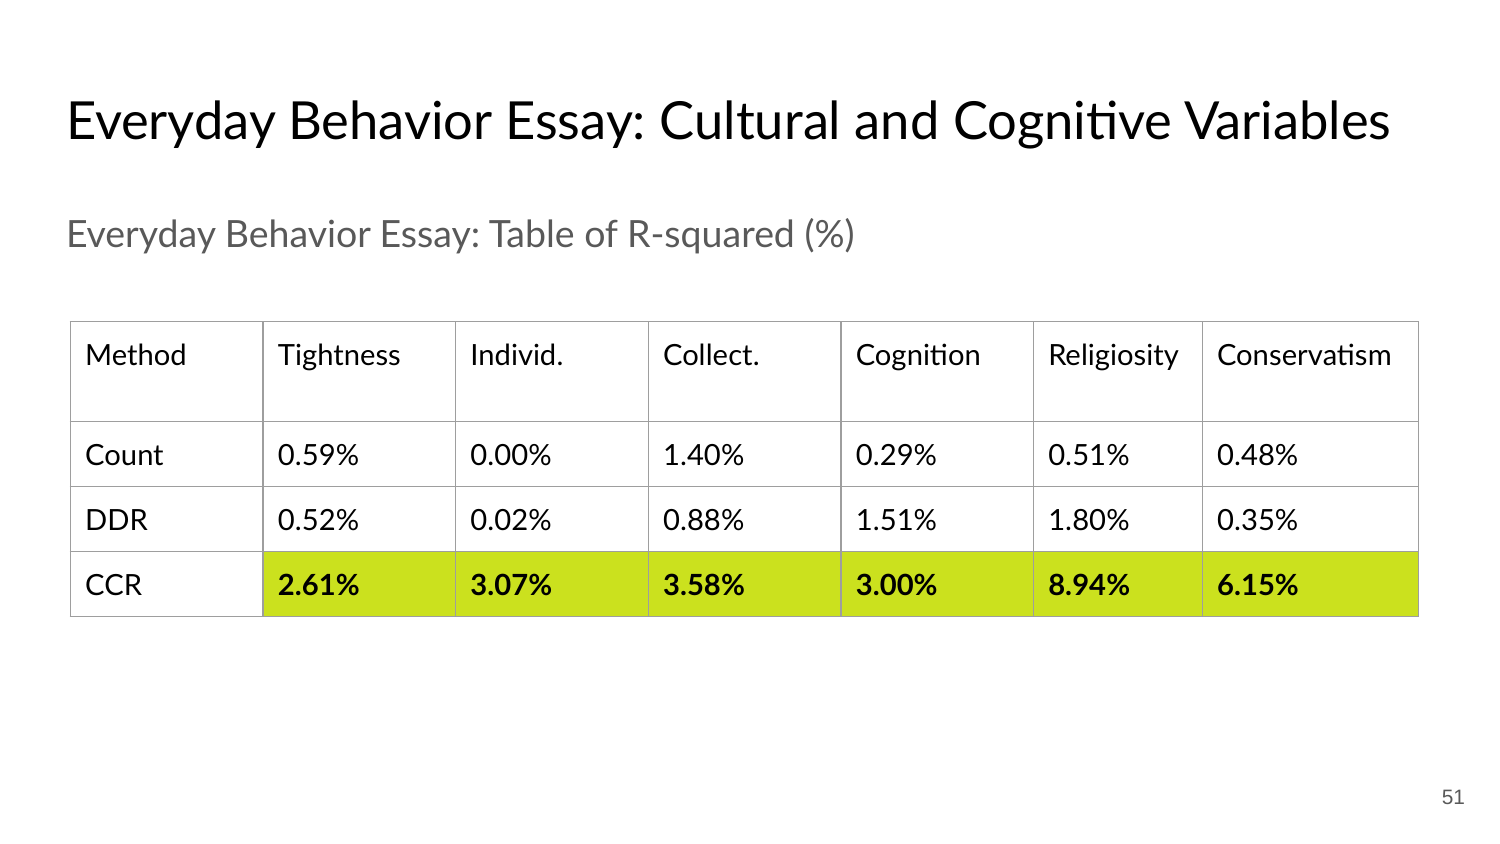

# Everyday Behavior Essay: Cultural and Cognitive Variables

Everyday Behavior Essay: Table of R-squared (%)

| Method | Tightness | Individ. | Collect. | Cognition | Religiosity | Conservatism |
| --- | --- | --- | --- | --- | --- | --- |
| Count | 0.59% | 0.00% | 1.40% | 0.29% | 0.51% | 0.48% |
| DDR | 0.52% | 0.02% | 0.88% | 1.51% | 1.80% | 0.35% |
| CCR | 2.61% | 3.07% | 3.58% | 3.00% | 8.94% | 6.15% |
51